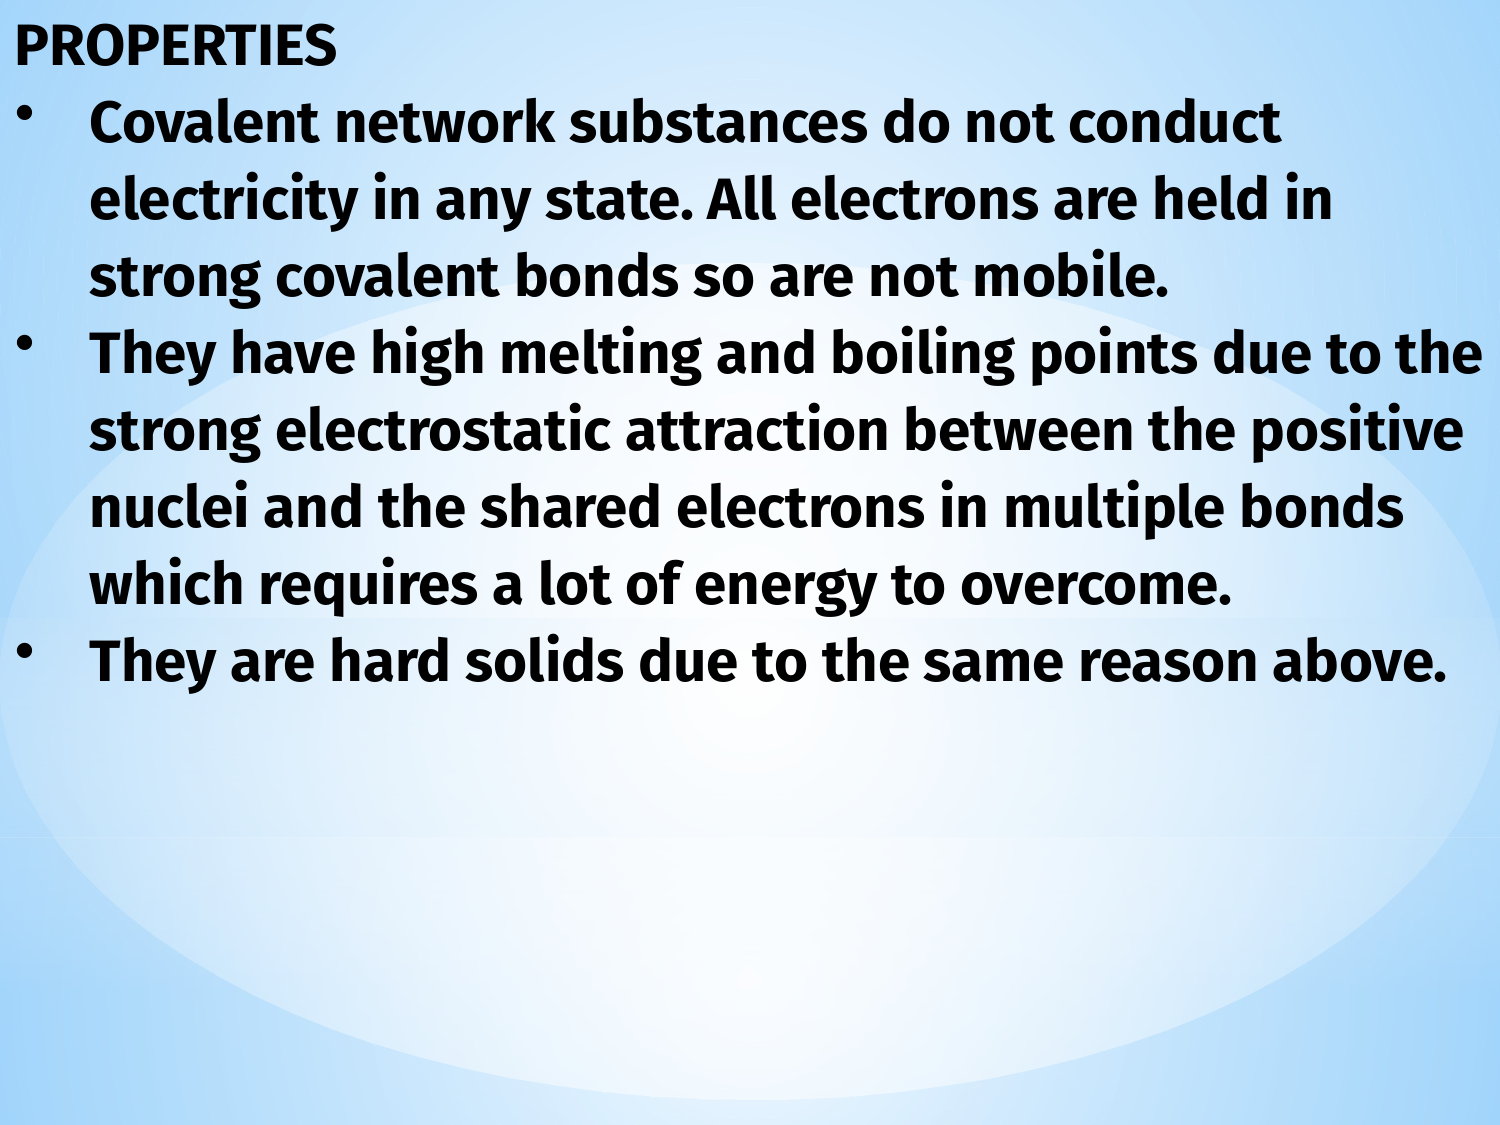

PROPERTIES
Covalent network substances do not conduct electricity in any state. All electrons are held in strong covalent bonds so are not mobile.
They have high melting and boiling points due to the strong electrostatic attraction between the positive nuclei and the shared electrons in multiple bonds which requires a lot of energy to overcome.
They are hard solids due to the same reason above.